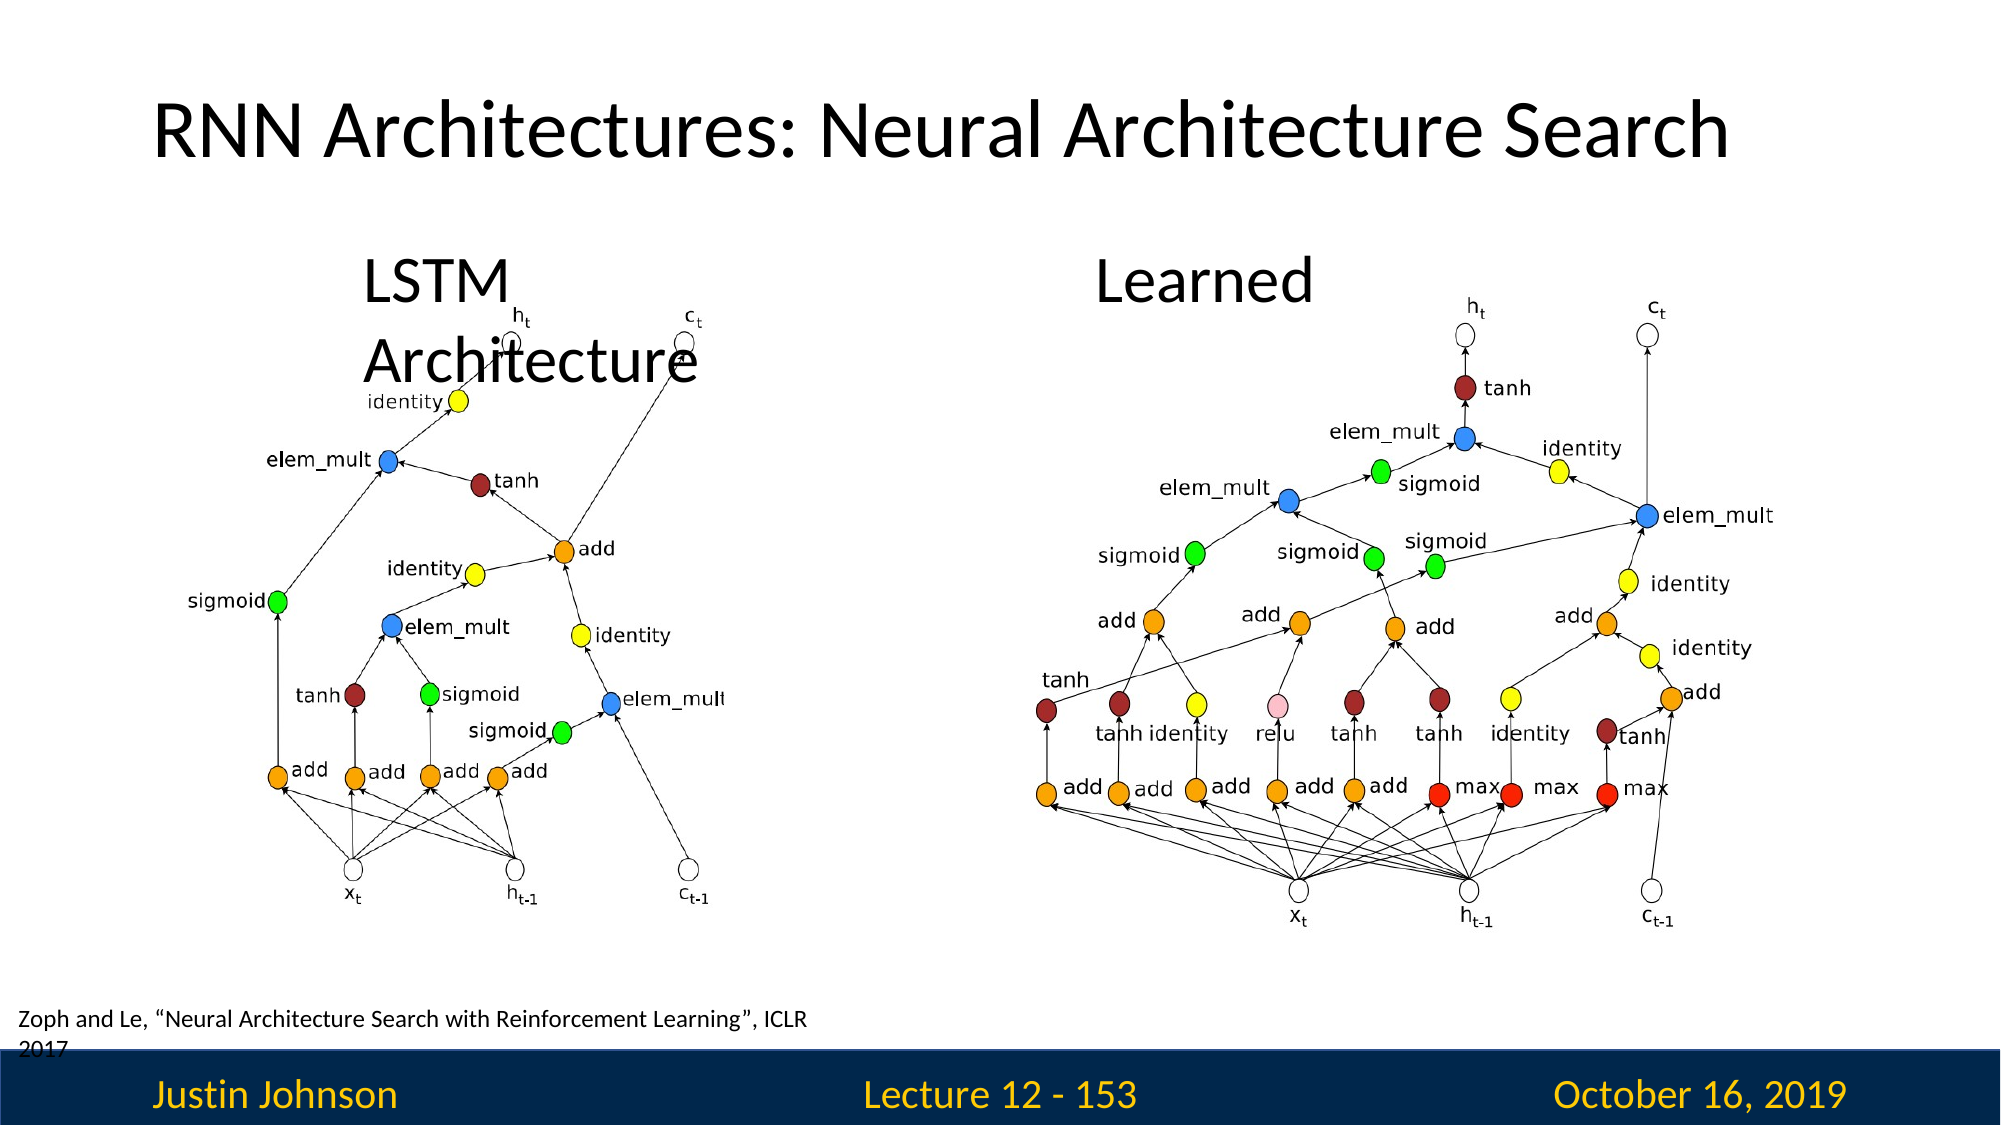

# RNN Architectures: Neural Architecture Search
LSTM	Learned Architecture

Zoph and Le, “Neural Architecture Search with Reinforcement Learning”, ICLR 2017
Justin Johnson
October 16, 2019
Lecture 12 - 153